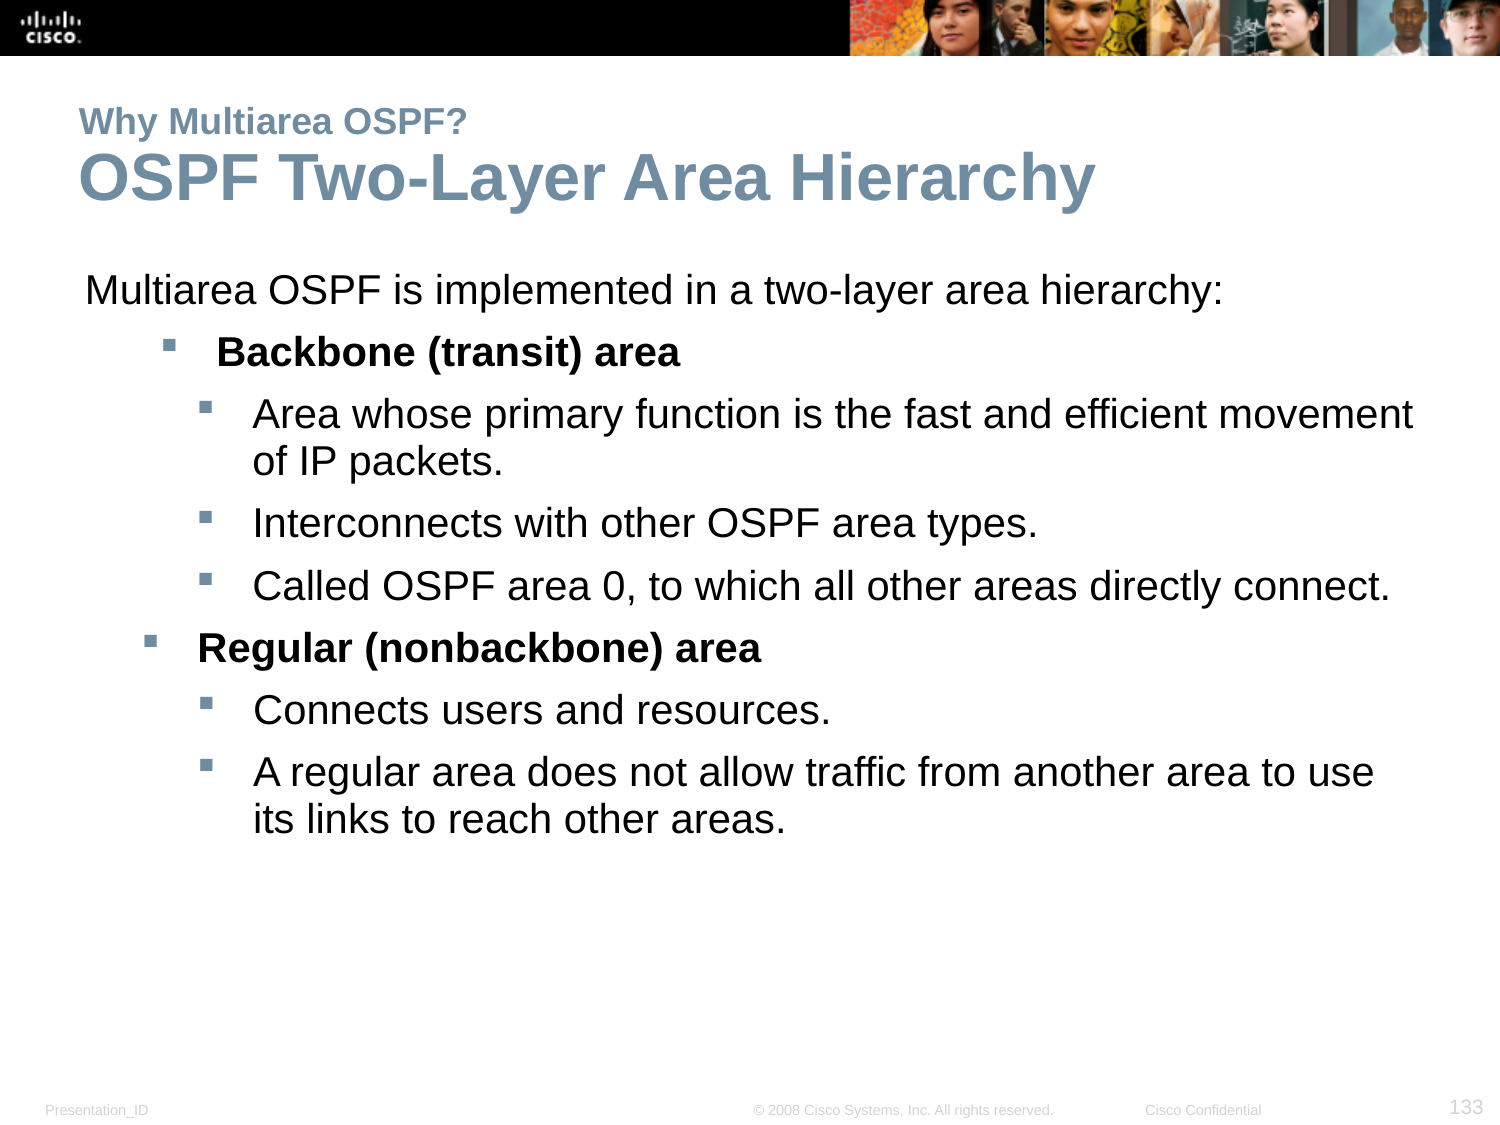

# Why Multiarea OSPF? OSPF Two-Layer Area Hierarchy
Multiarea OSPF is implemented in a two-layer area hierarchy:
Backbone (transit) area
Area whose primary function is the fast and efficient movement of IP packets.
Interconnects with other OSPF area types.
Called OSPF area 0, to which all other areas directly connect.
Regular (nonbackbone) area
Connects users and resources.
A regular area does not allow traffic from another area to use its links to reach other areas.